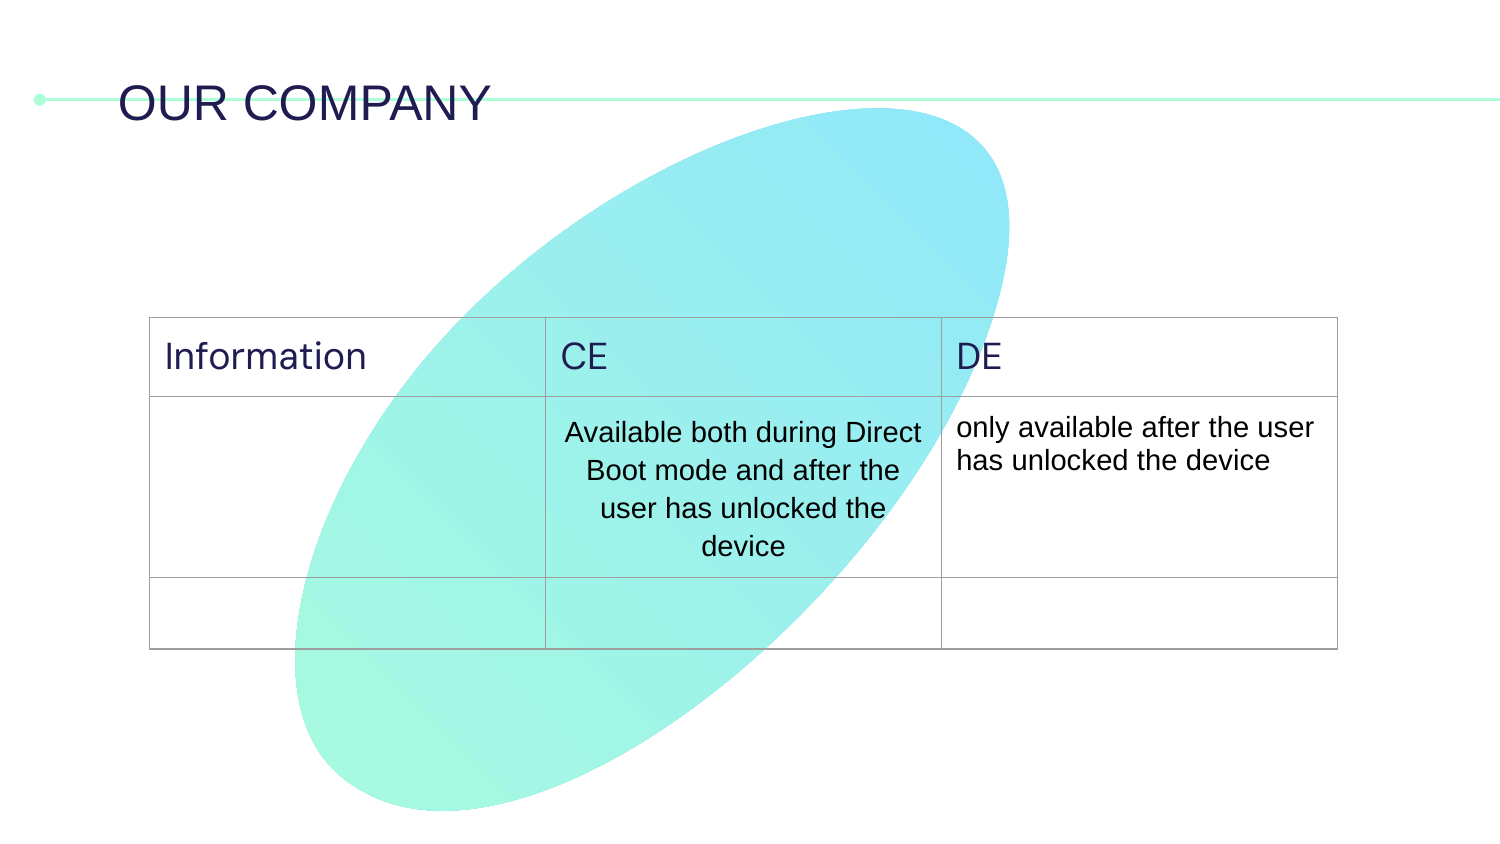

# OUR COMPANY
| Information | CE | DE |
| --- | --- | --- |
|  | Available both during Direct Boot mode and after the user has unlocked the device | only available after the user has unlocked the device |
|  |  |  |